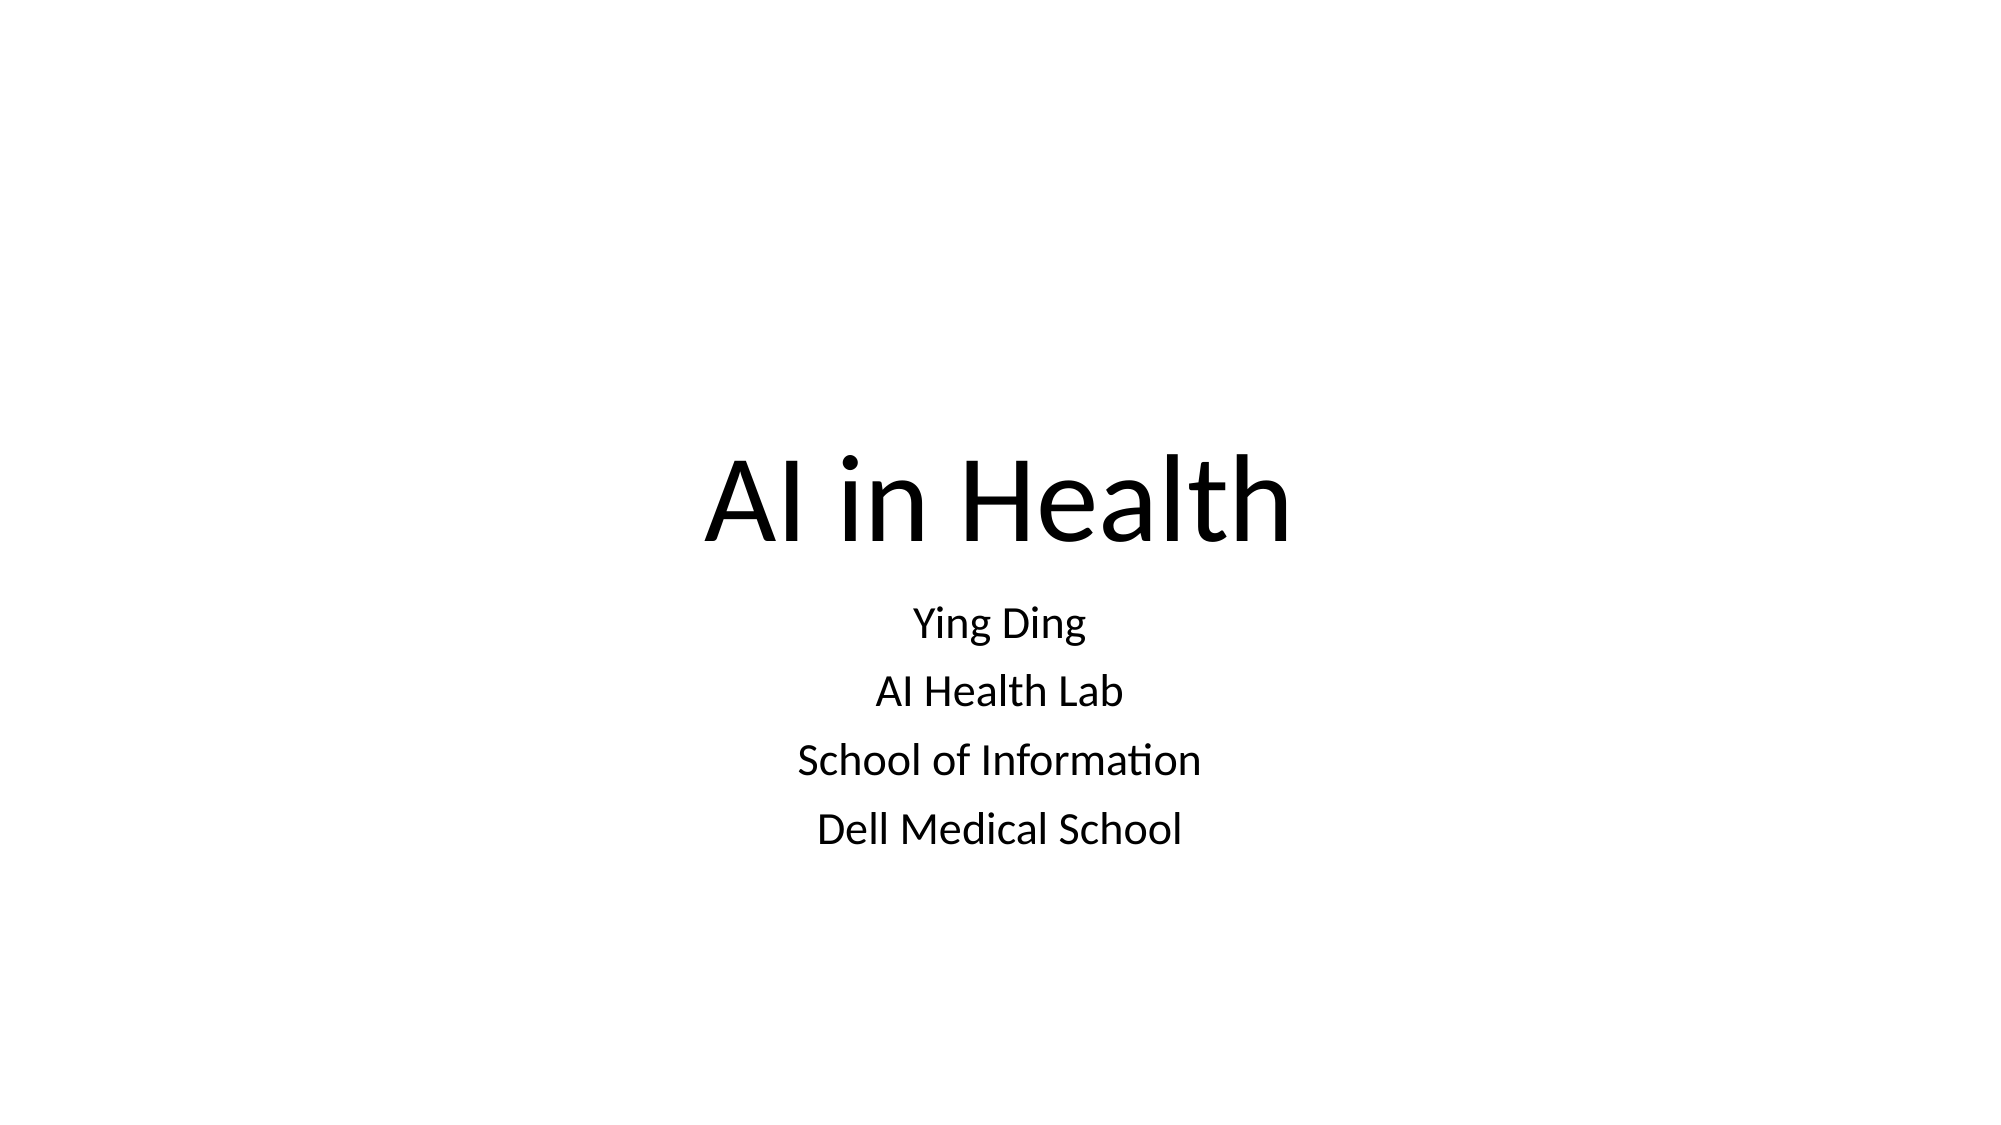

# AI in Health
Ying Ding
AI Health Lab
School of Information
Dell Medical School